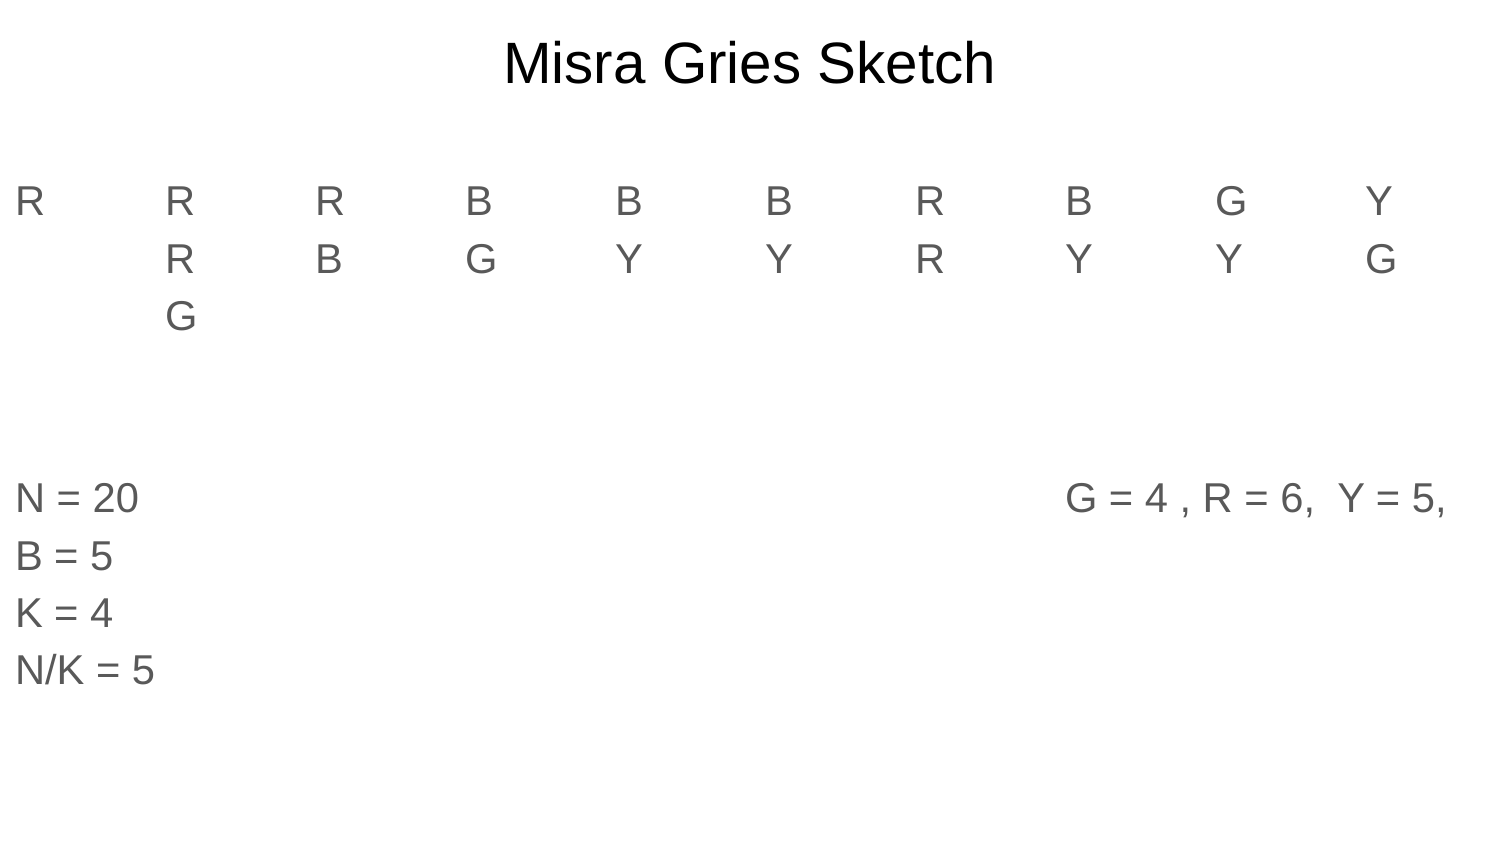

# Misra Gries Sketch
R	R	R	B	B	B	R	B	G	Y	R	B	G	Y	Y	R	Y	Y	G	G

N = 20							G = 4 , R = 6,  Y = 5,  B = 5
K = 4
N/K = 5